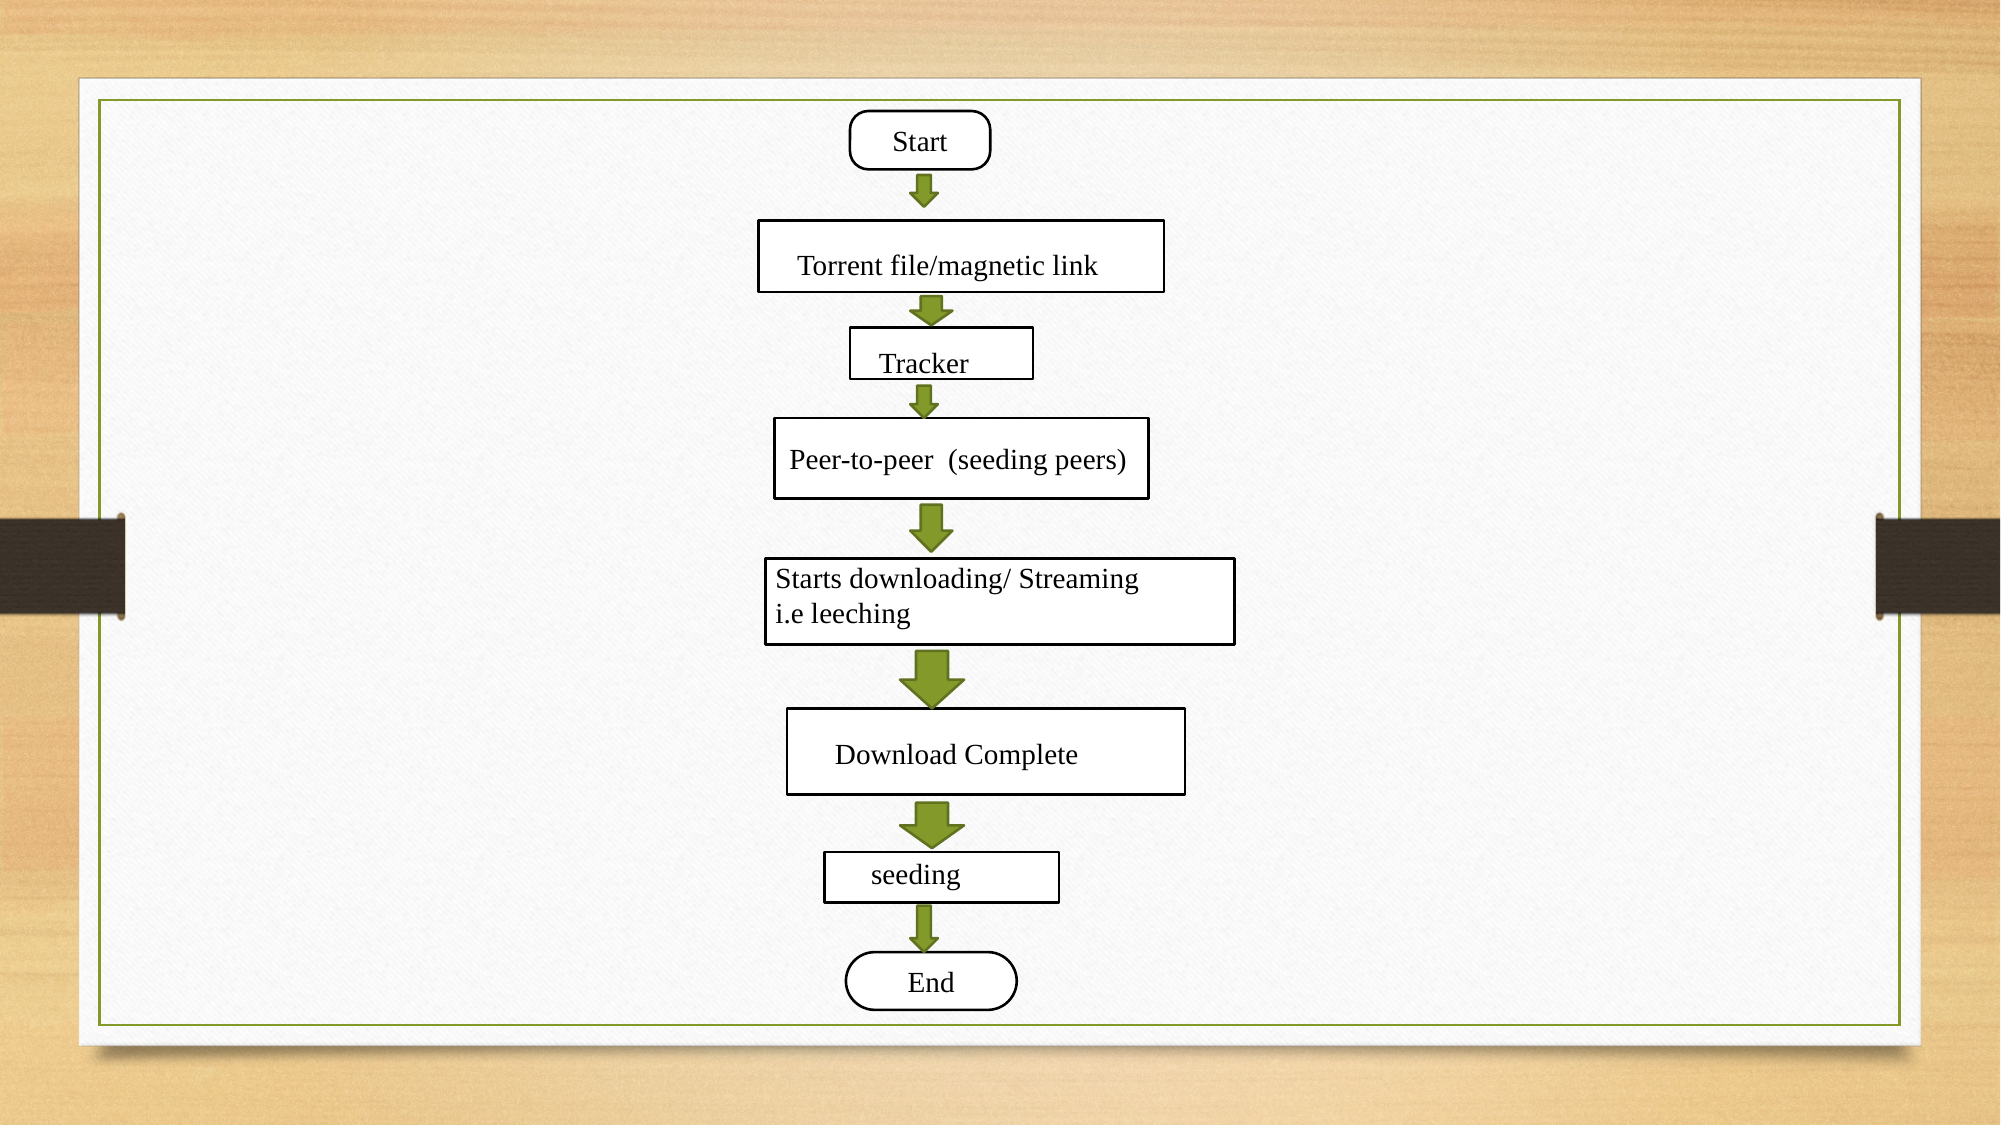

Start

Torrent file/magnetic link

Tracker

Peer-to-peer  (seeding peers)

Starts downloading/ Streaming
i.e leeching

Download Complete

seeding

End